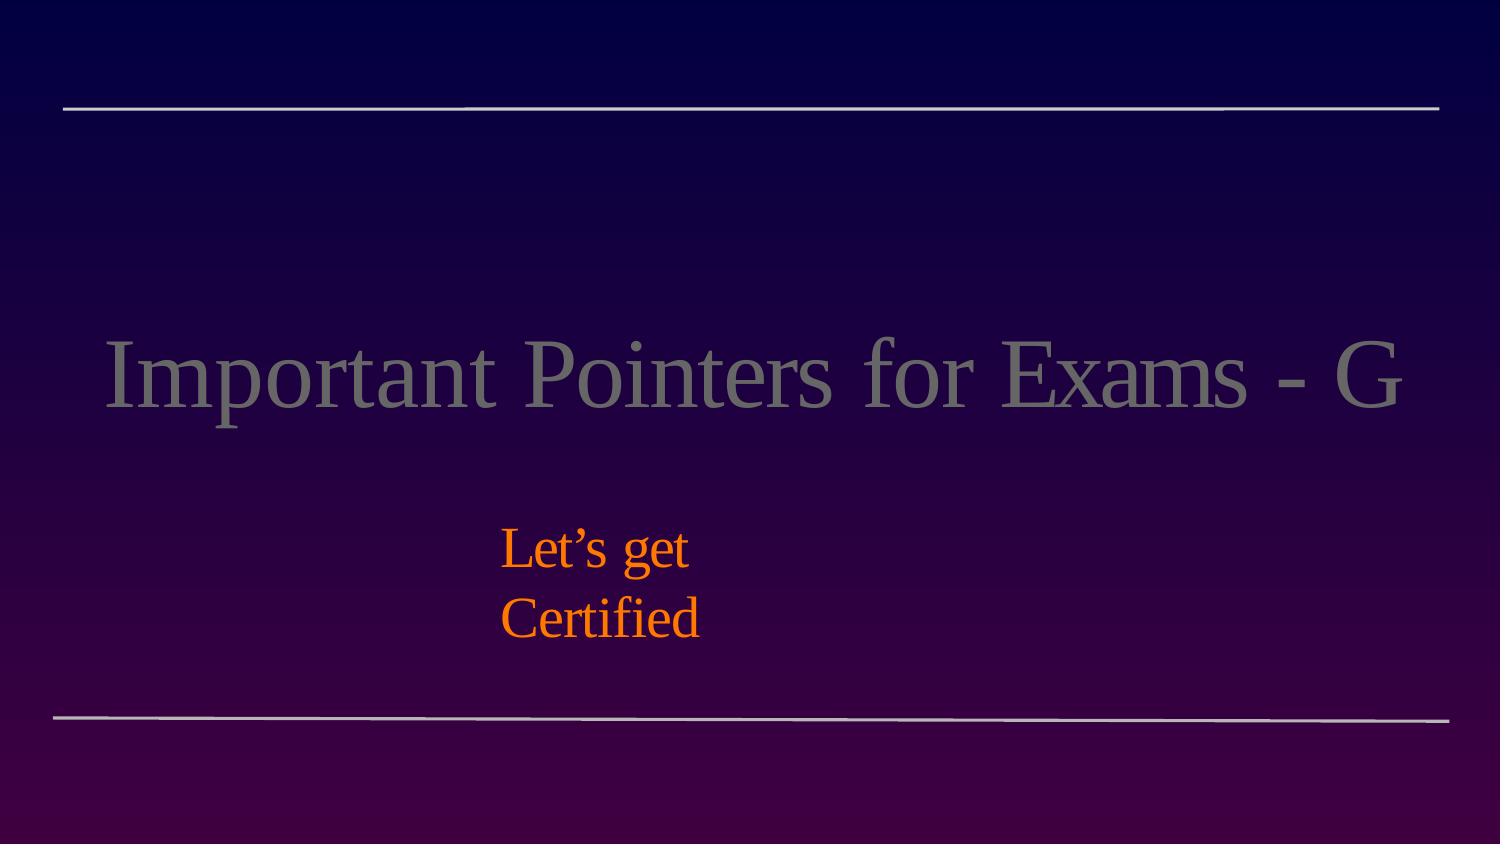

# Important Pointers for Exams - G
Let’s get Certified